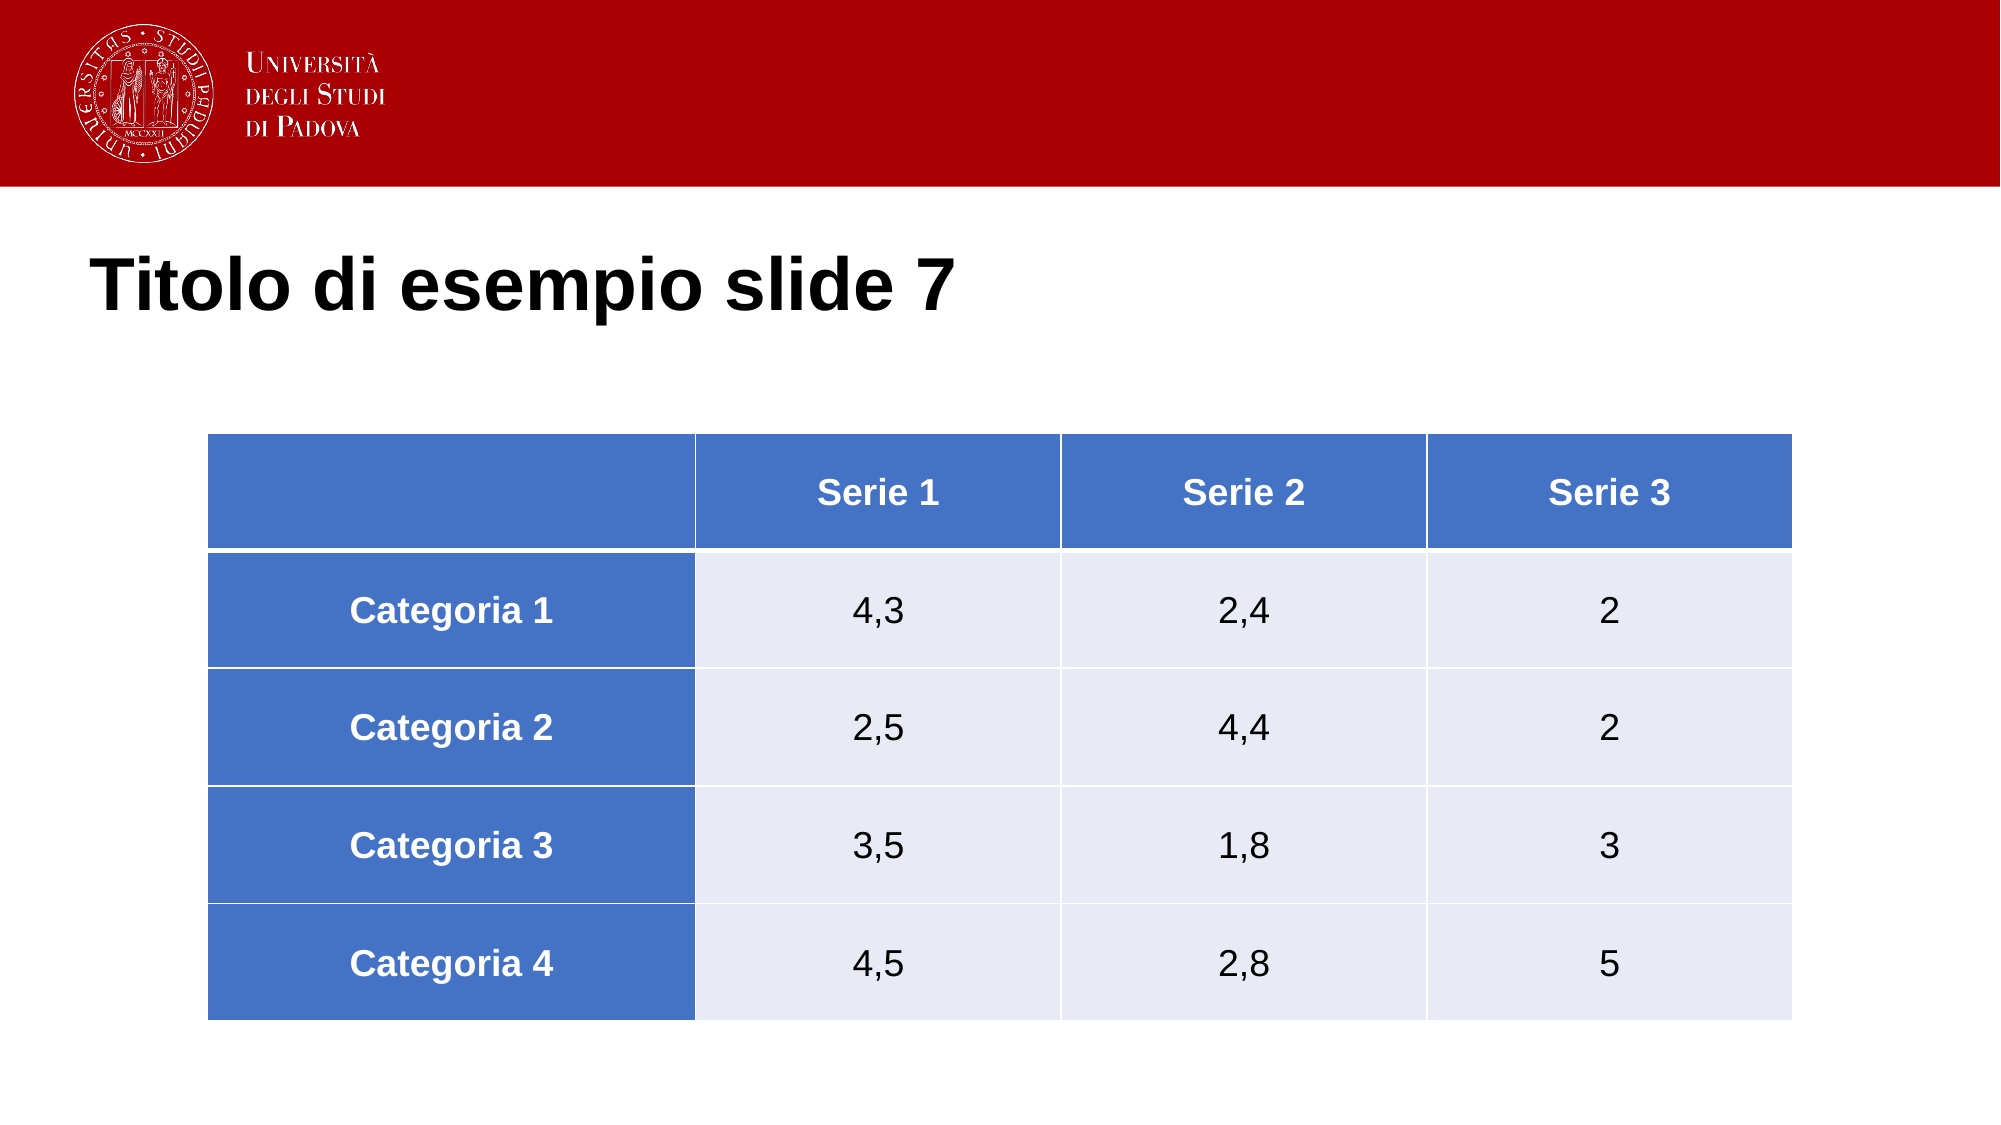

# Titolo di esempio slide 7
|  | Serie 1 | Serie 2 | Serie 3 |
| --- | --- | --- | --- |
| Categoria 1 | 4,3 | 2,4 | 2 |
| Categoria 2 | 2,5 | 4,4 | 2 |
| Categoria 3 | 3,5 | 1,8 | 3 |
| Categoria 4 | 4,5 | 2,8 | 5 |